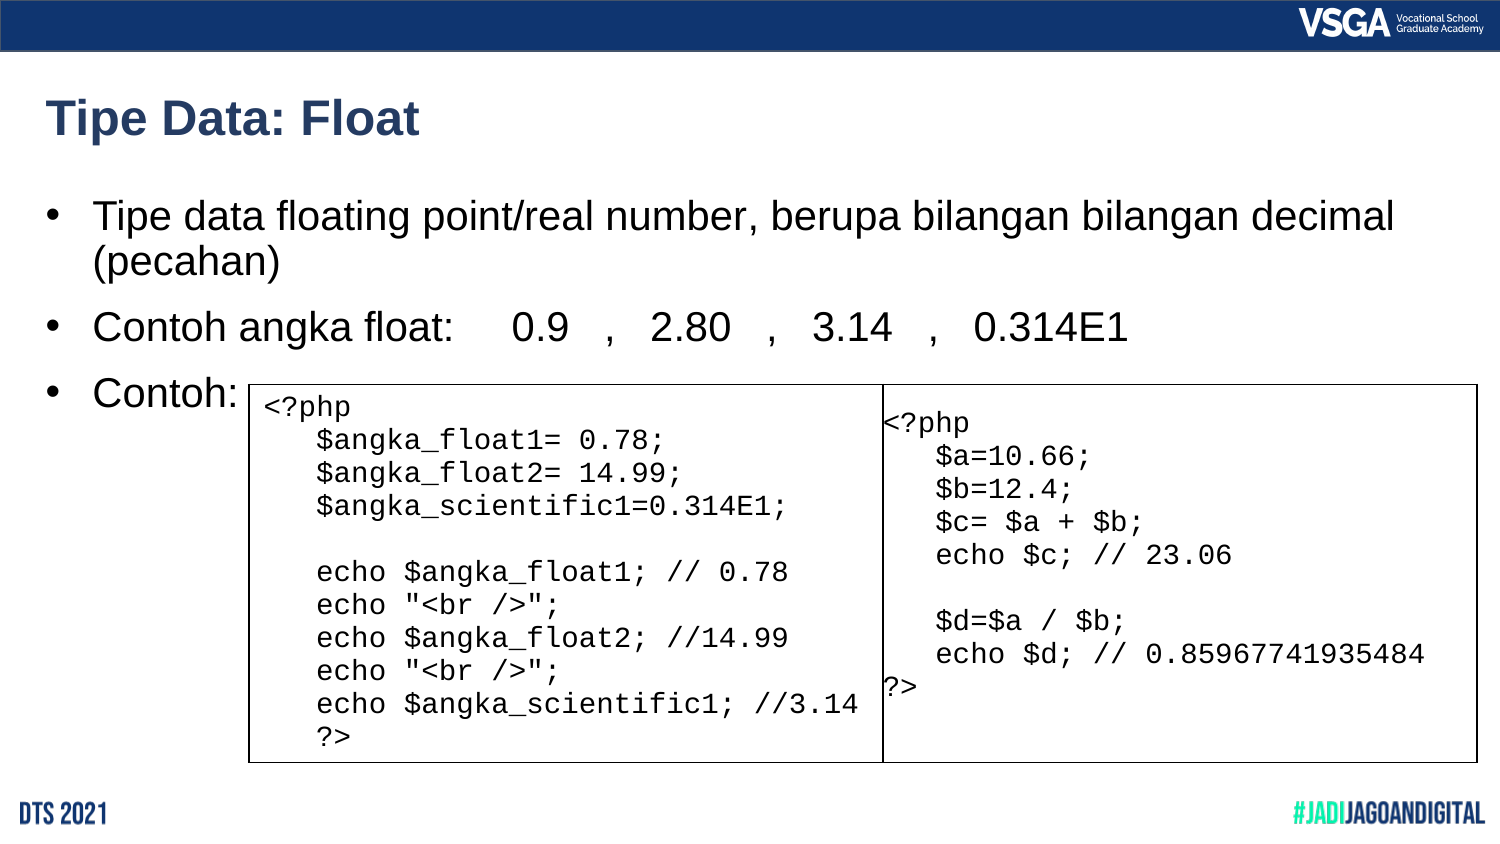

# Tipe Data: Float
Tipe data floating point/real number, berupa bilangan bilangan decimal (pecahan)
Contoh angka float:     0.9   ,   2.80   ,   3.14   ,   0.314E1
Contoh:

| <?php    $angka\_float1= 0.78;    $angka\_float2= 14.99;    $angka\_scientific1=0.314E1;         echo $angka\_float1; // 0.78    echo "<br />";    echo $angka\_float2; //14.99    echo "<br />";    echo $angka\_scientific1; //3.14    ?> | <?php    $a=10.66;    $b=12.4;    $c= $a + $b;    echo $c; // 23.06      $d=$a / $b;    echo $d; // 0.85967741935484 ?> |  |
| --- | --- | --- |